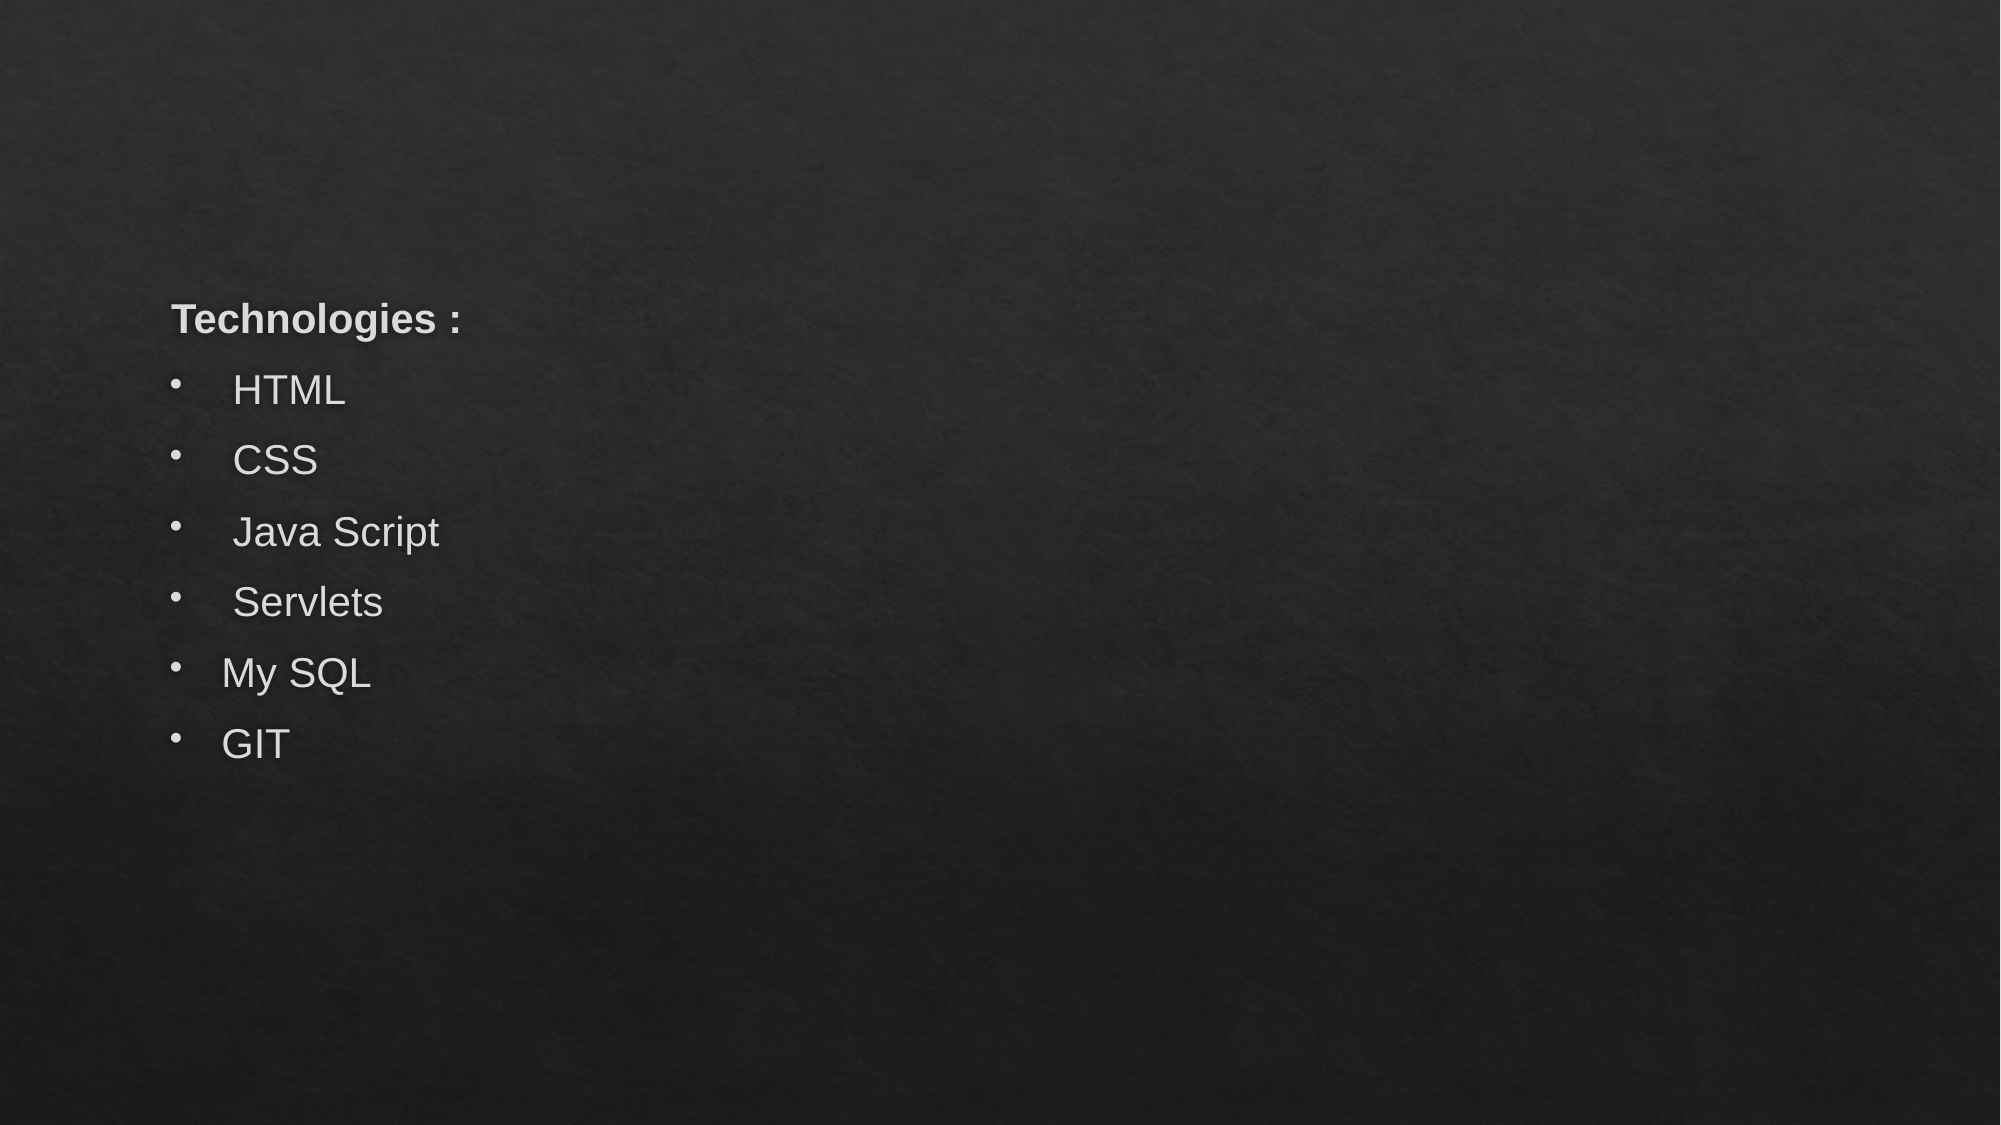

Technologies :
 HTML
 CSS
 Java Script
 Servlets
My SQL
GIT